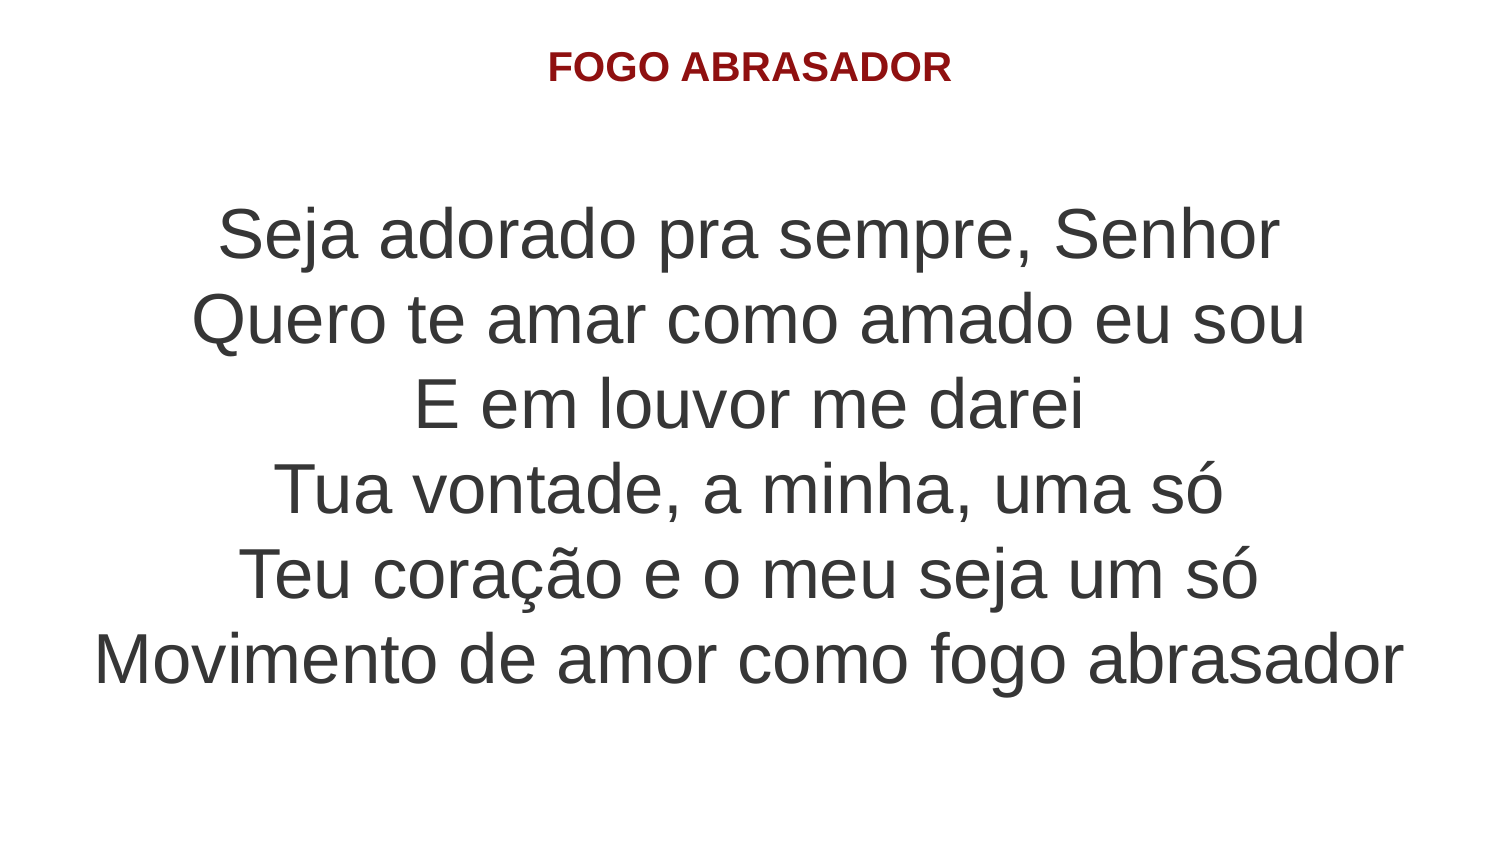

FOGO ABRASADOR
Seja adorado pra sempre, Senhor
Quero te amar como amado eu sou
E em louvor me darei
Tua vontade, a minha, uma só
Teu coração e o meu seja um só
Movimento de amor como fogo abrasador